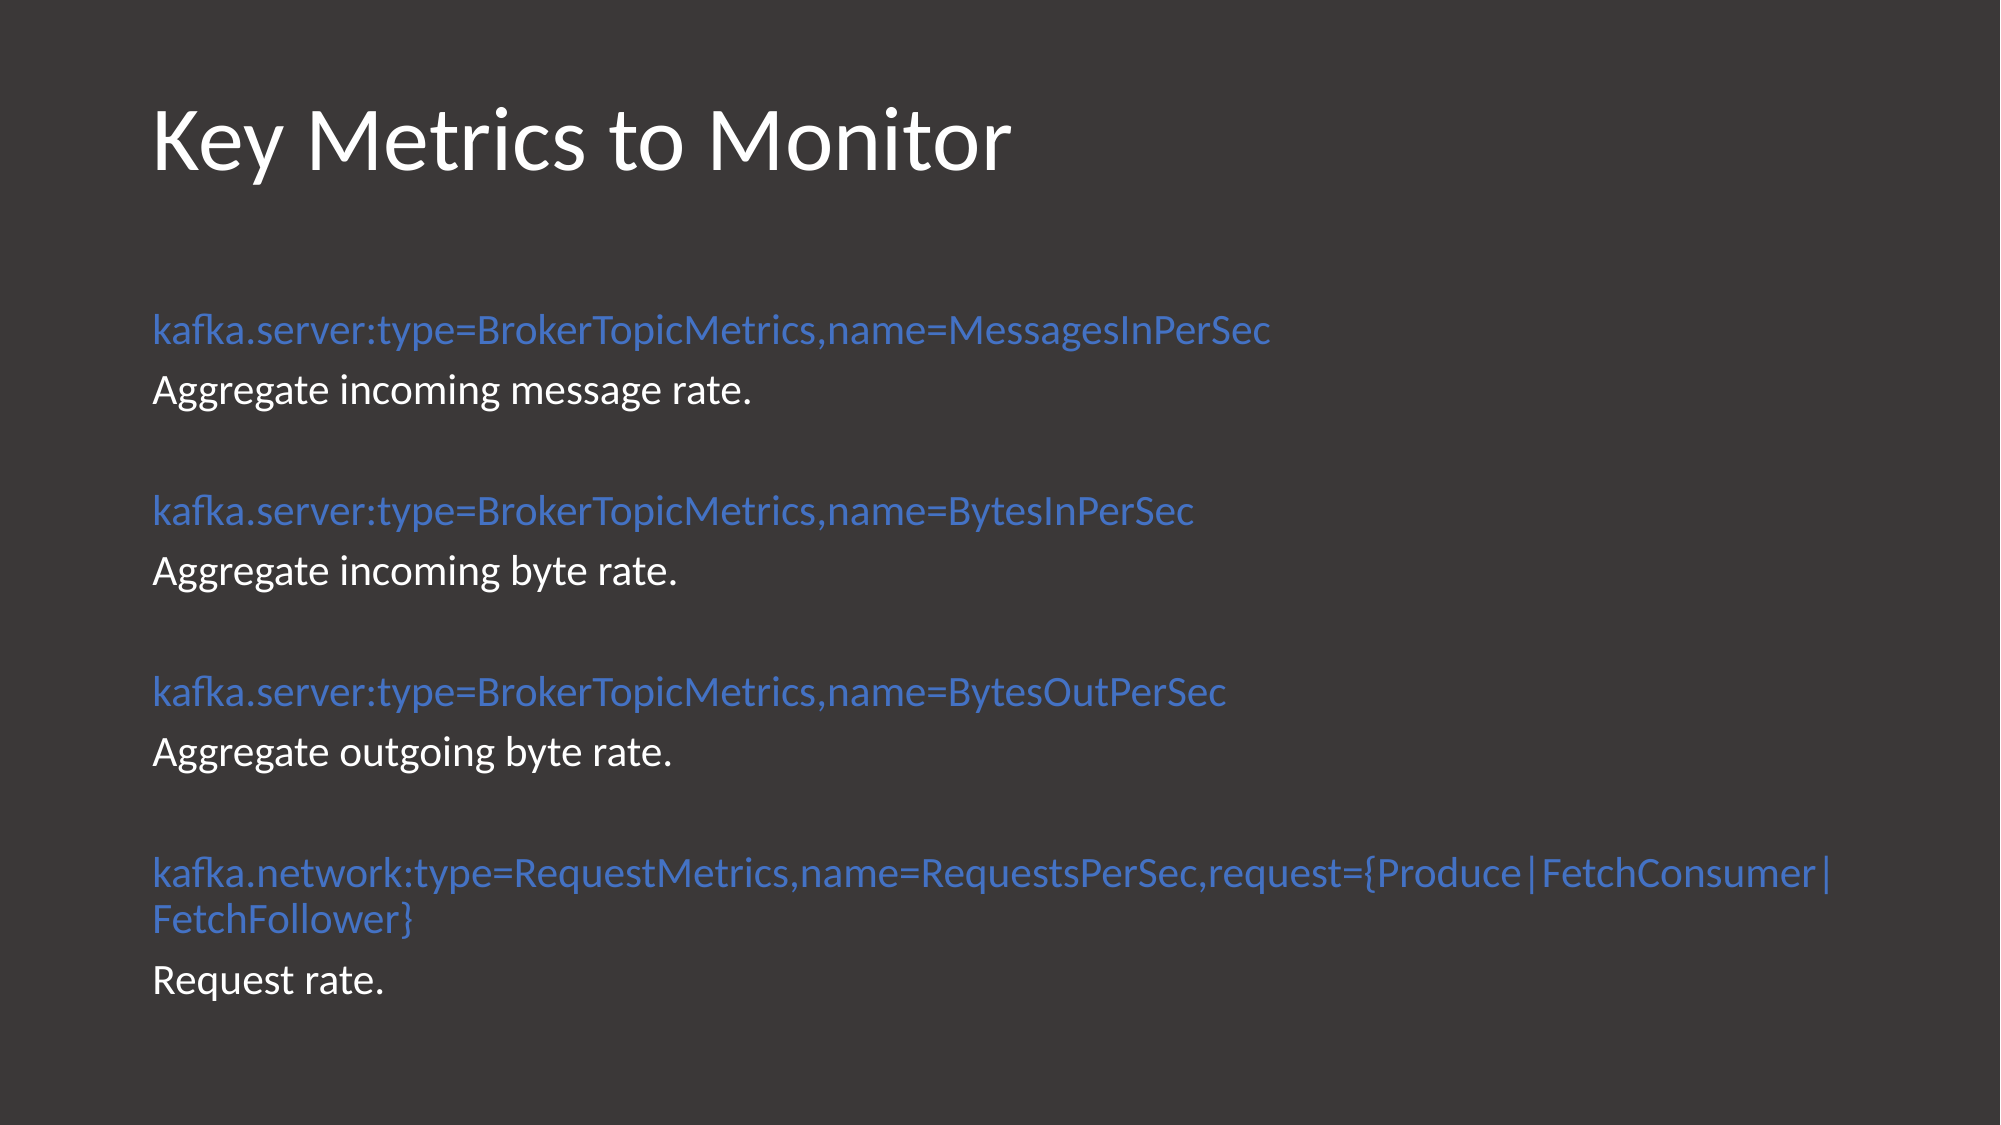

# Key Metrics to Monitor
kafka.server:type=BrokerTopicMetrics,name=MessagesInPerSec
Aggregate incoming message rate.

kafka.server:type=BrokerTopicMetrics,name=BytesInPerSec
Aggregate incoming byte rate.

kafka.server:type=BrokerTopicMetrics,name=BytesOutPerSec
Aggregate outgoing byte rate.

kafka.network:type=RequestMetrics,name=RequestsPerSec,request={Produce|FetchConsumer|FetchFollower}
Request rate.